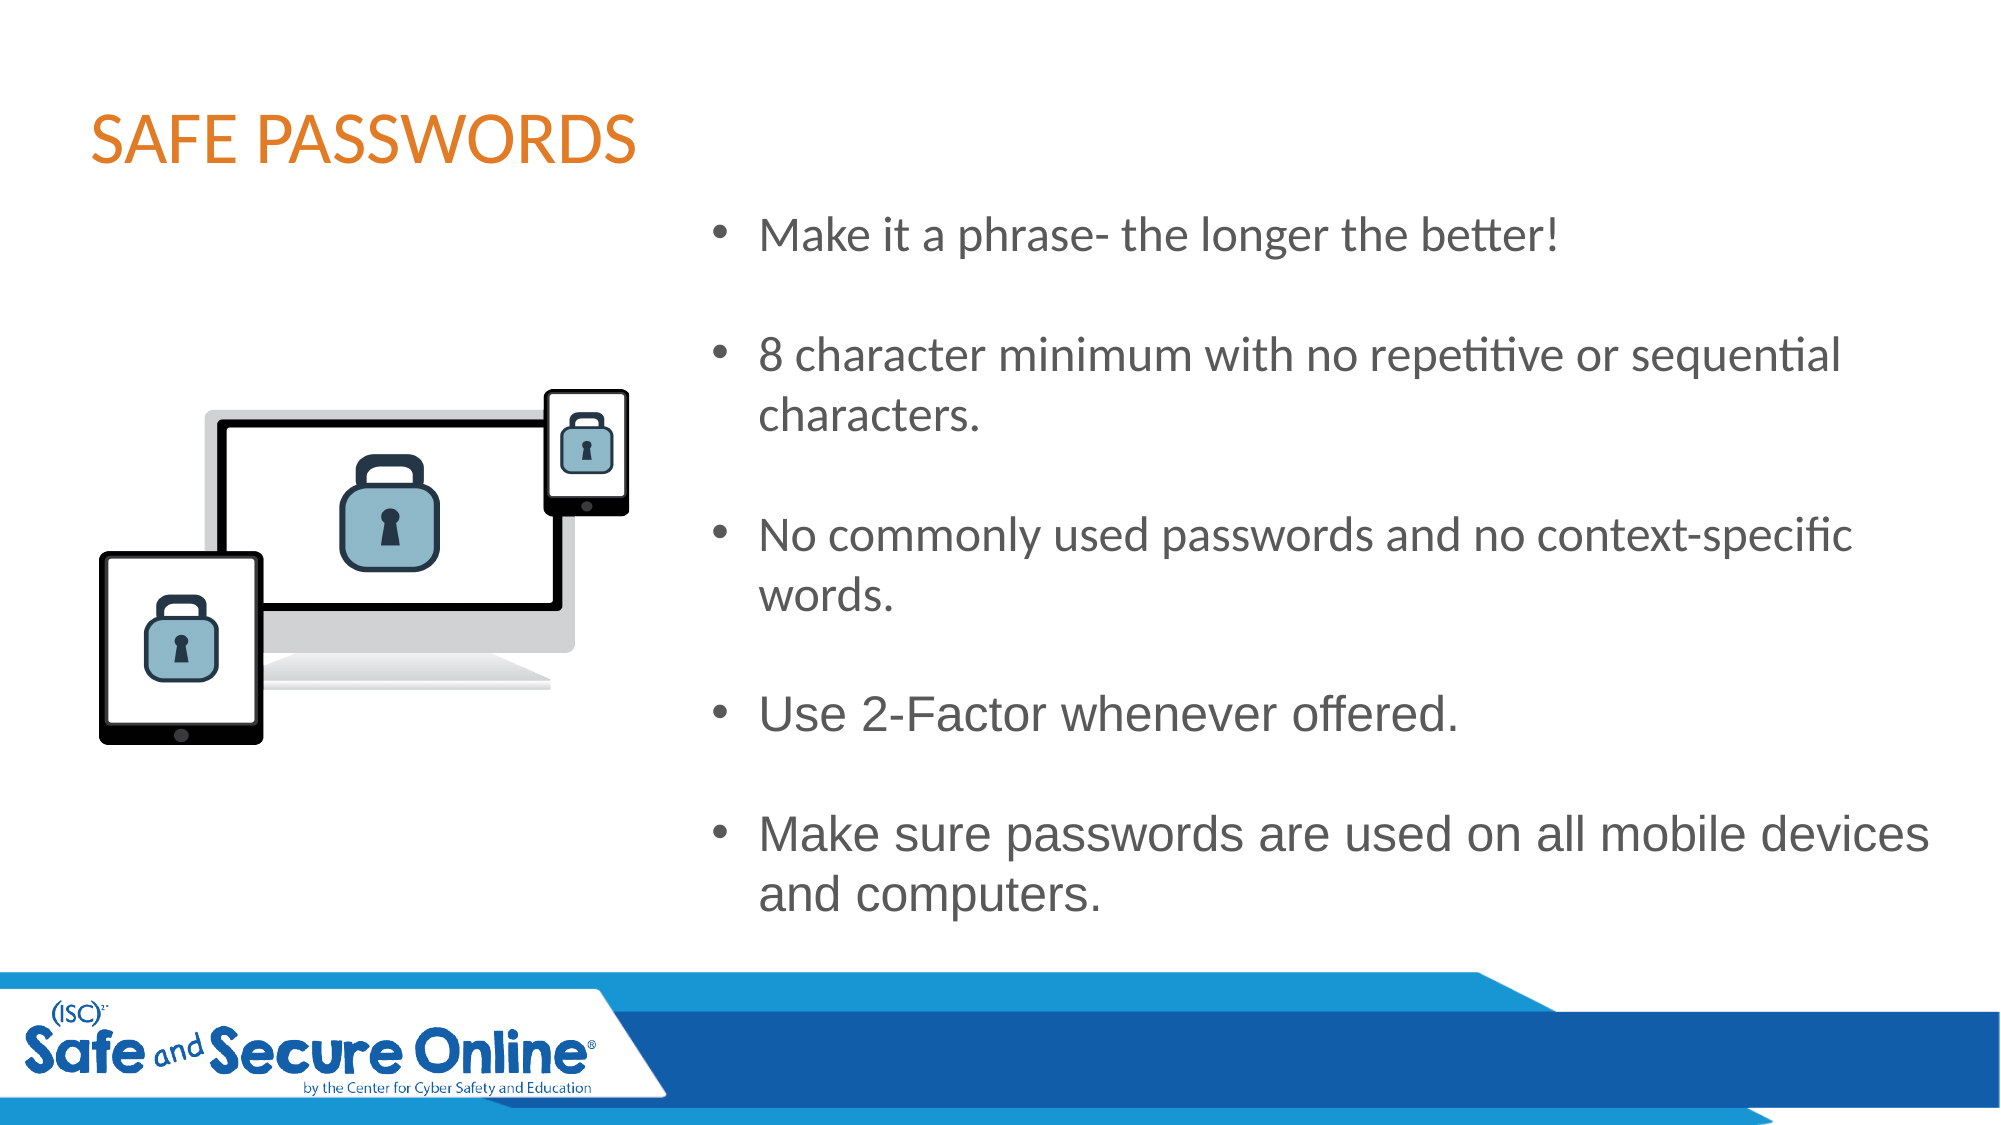

SAFE PASSWORDS

Make it a phrase- the longer the better!

8 character minimum with no repetitive or sequential characters.

No commonly used passwords and no context-specific words.

Use 2-Factor whenever offered.

Make sure passwords are used on all mobile devices and computers.